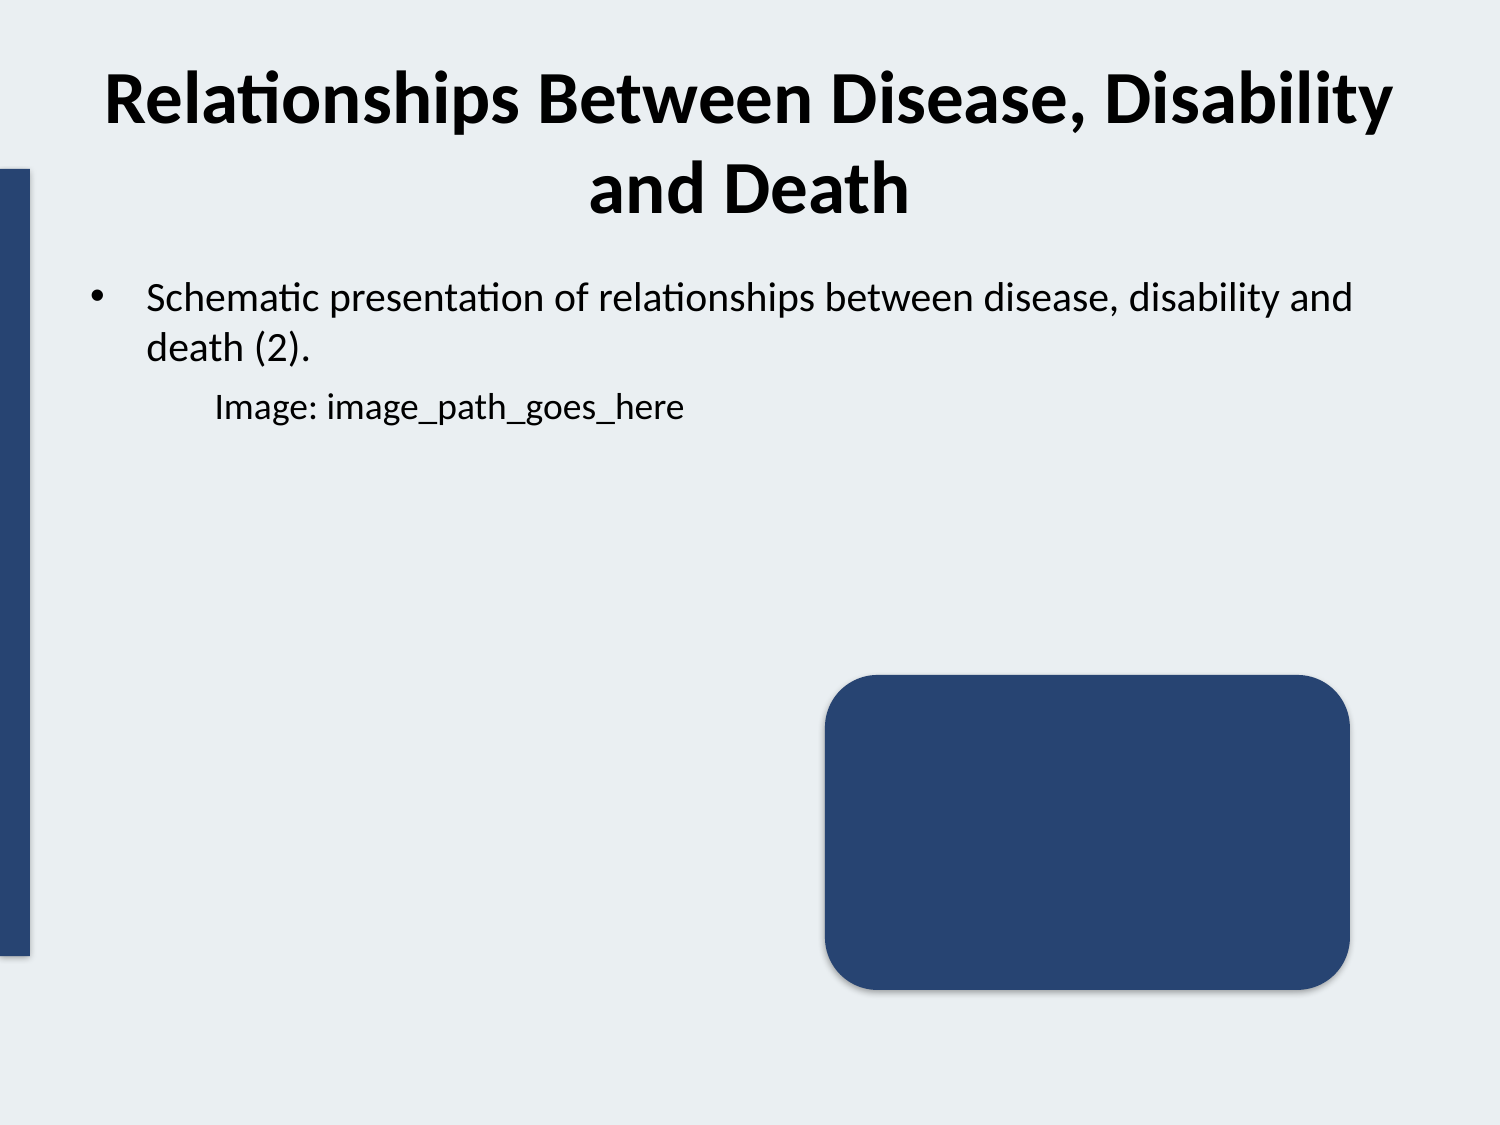

# Relationships Between Disease, Disability and Death

Schematic presentation of relationships between disease, disability and death (2).
Image: image_path_goes_here